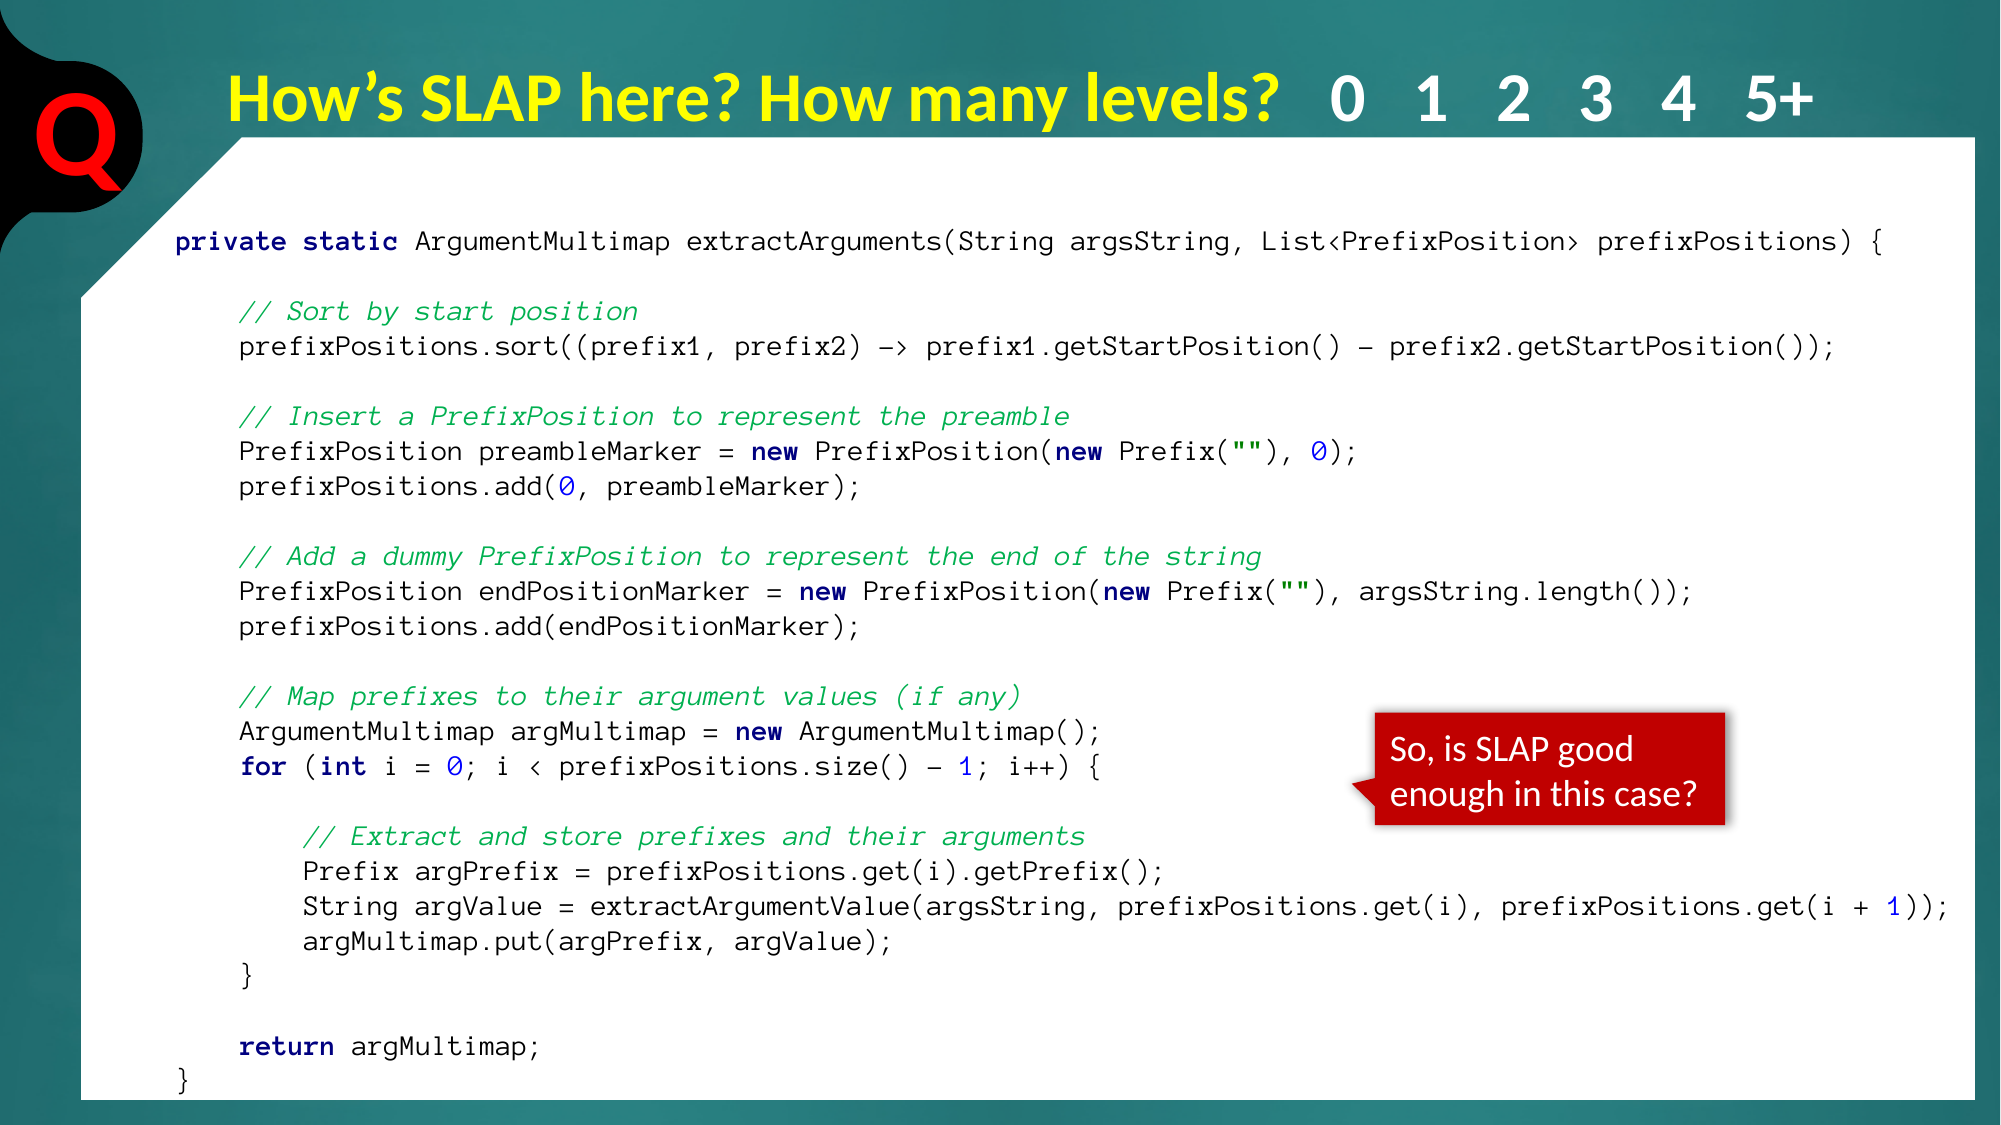

How’s SLAP here? How many levels?   0   1   2   3   4   5+
private static ArgumentMultimap extractArguments(String argsString, List<PrefixPosition> prefixPositions) {
    // Sort by start position
    prefixPositions.sort((prefix1, prefix2) -> prefix1.getStartPosition() - prefix2.getStartPosition());
    // Insert a PrefixPosition to represent the preamble
    PrefixPosition preambleMarker = new PrefixPosition(new Prefix(""), 0);
    prefixPositions.add(0, preambleMarker);
    // Add a dummy PrefixPosition to represent the end of the string
    PrefixPosition endPositionMarker = new PrefixPosition(new Prefix(""), argsString.length());
    prefixPositions.add(endPositionMarker);
    // Map prefixes to their argument values (if any)
    ArgumentMultimap argMultimap = new ArgumentMultimap();
    for (int i = 0; i < prefixPositions.size() - 1; i++) {
        // Extract and store prefixes and their arguments
        Prefix argPrefix = prefixPositions.get(i).getPrefix();
        String argValue = extractArgumentValue(argsString, prefixPositions.get(i), prefixPositions.get(i + 1));
        argMultimap.put(argPrefix, argValue);
    }
    return argMultimap;
}
So, is SLAP good enough in this case?